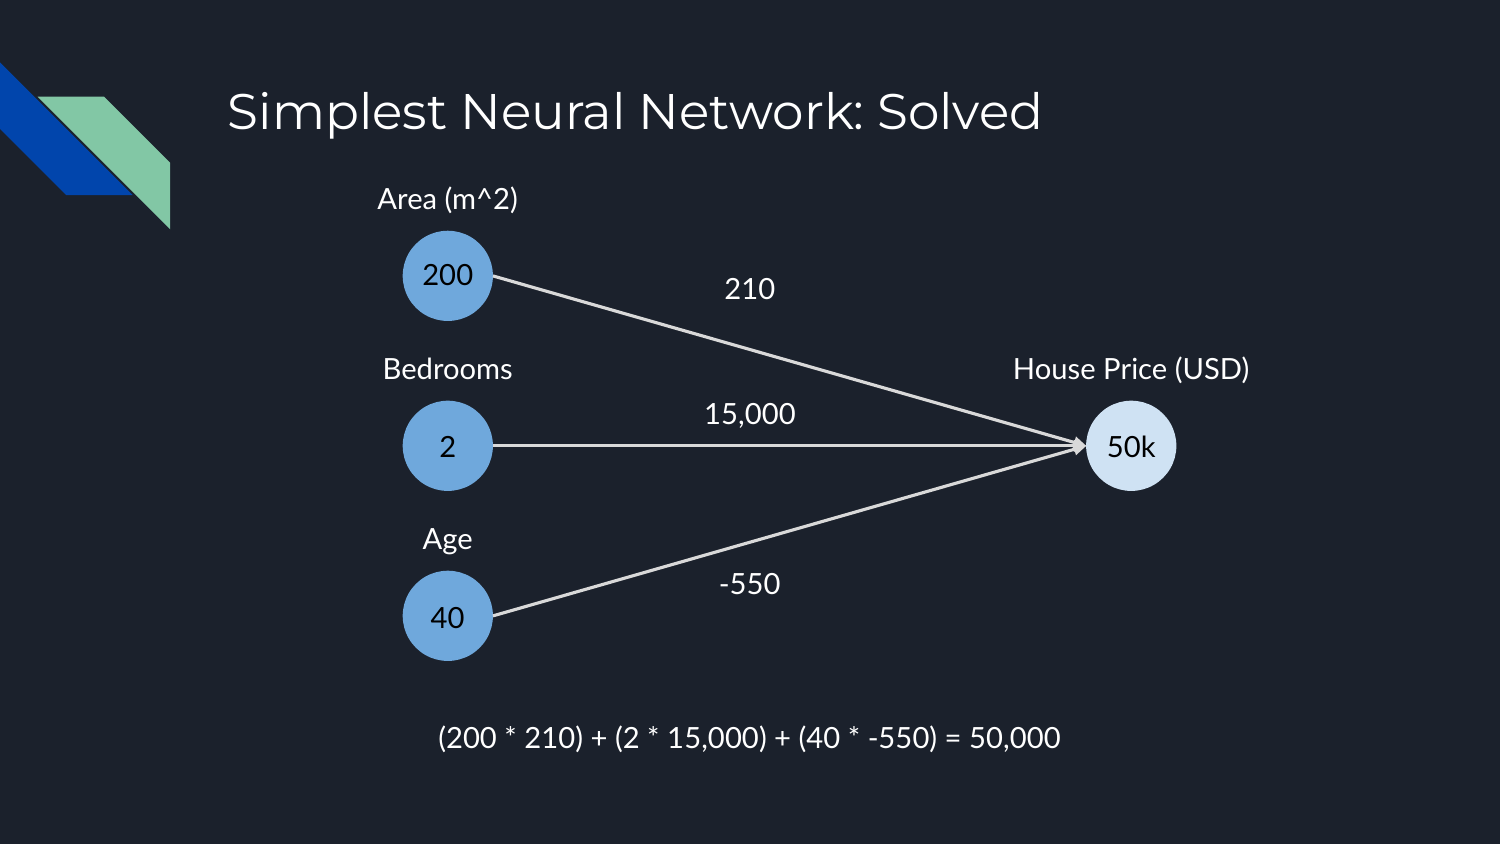

# Simplest Neural Network: Solved
Area (m^2)

200
210
Bedrooms
House Price (USD)
15,000

2
50k
Age
-550

40
(200 * 210) + (2 * 15,000) + (40 * -550) = 50,000